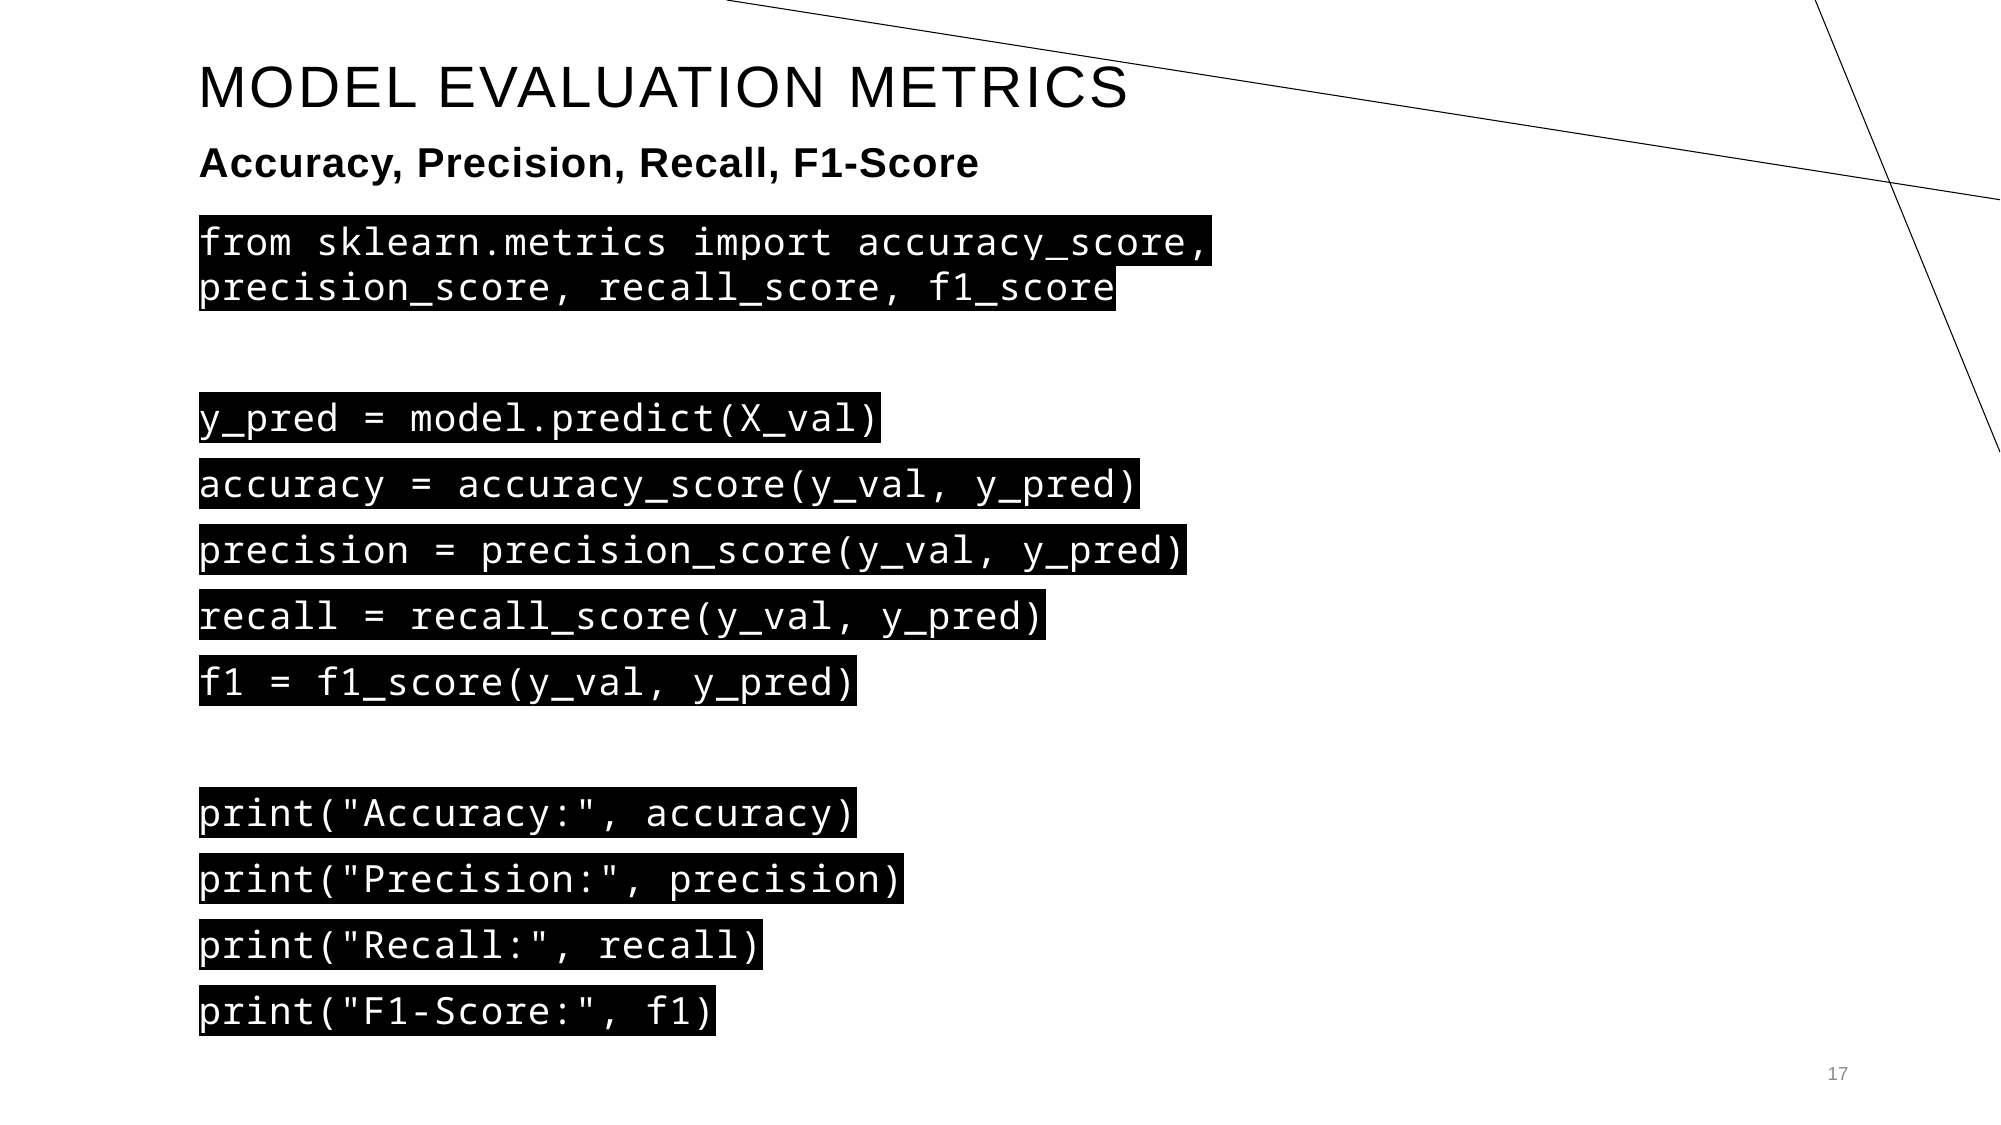

# Model Evaluation Metrics
Accuracy, Precision, Recall, F1-Score
from sklearn.metrics import accuracy_score, precision_score, recall_score, f1_score

y_pred = model.predict(X_val)
accuracy = accuracy_score(y_val, y_pred)
precision = precision_score(y_val, y_pred)
recall = recall_score(y_val, y_pred)
f1 = f1_score(y_val, y_pred)

print("Accuracy:", accuracy)
print("Precision:", precision)
print("Recall:", recall)
print("F1-Score:", f1)
17